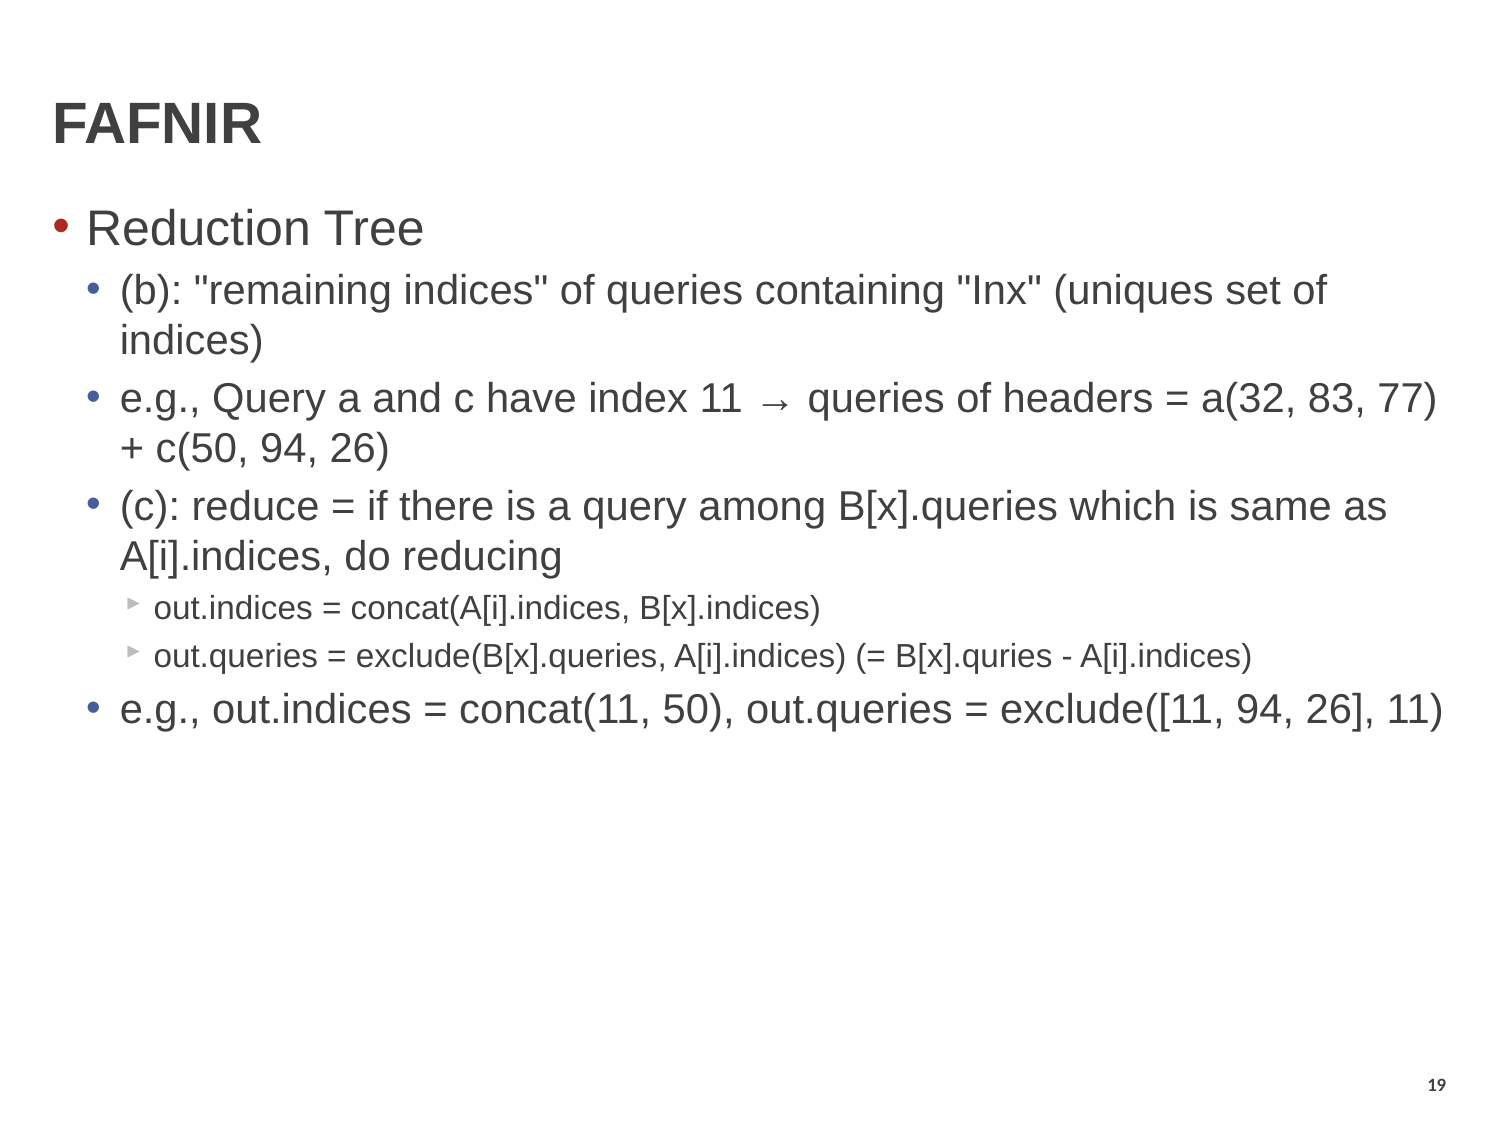

# FAFNIR
Reduction Tree
(b): "remaining indices" of queries containing "Inx" (uniques set of indices)
e.g., Query a and c have index 11 → queries of headers = a(32, 83, 77) + c(50, 94, 26)
(c): reduce = if there is a query among B[x].queries which is same as A[i].indices, do reducing
out.indices = concat(A[i].indices, B[x].indices)
out.queries = exclude(B[x].queries, A[i].indices) (= B[x].quries - A[i].indices)
e.g., out.indices = concat(11, 50), out.queries = exclude([11, 94, 26], 11)